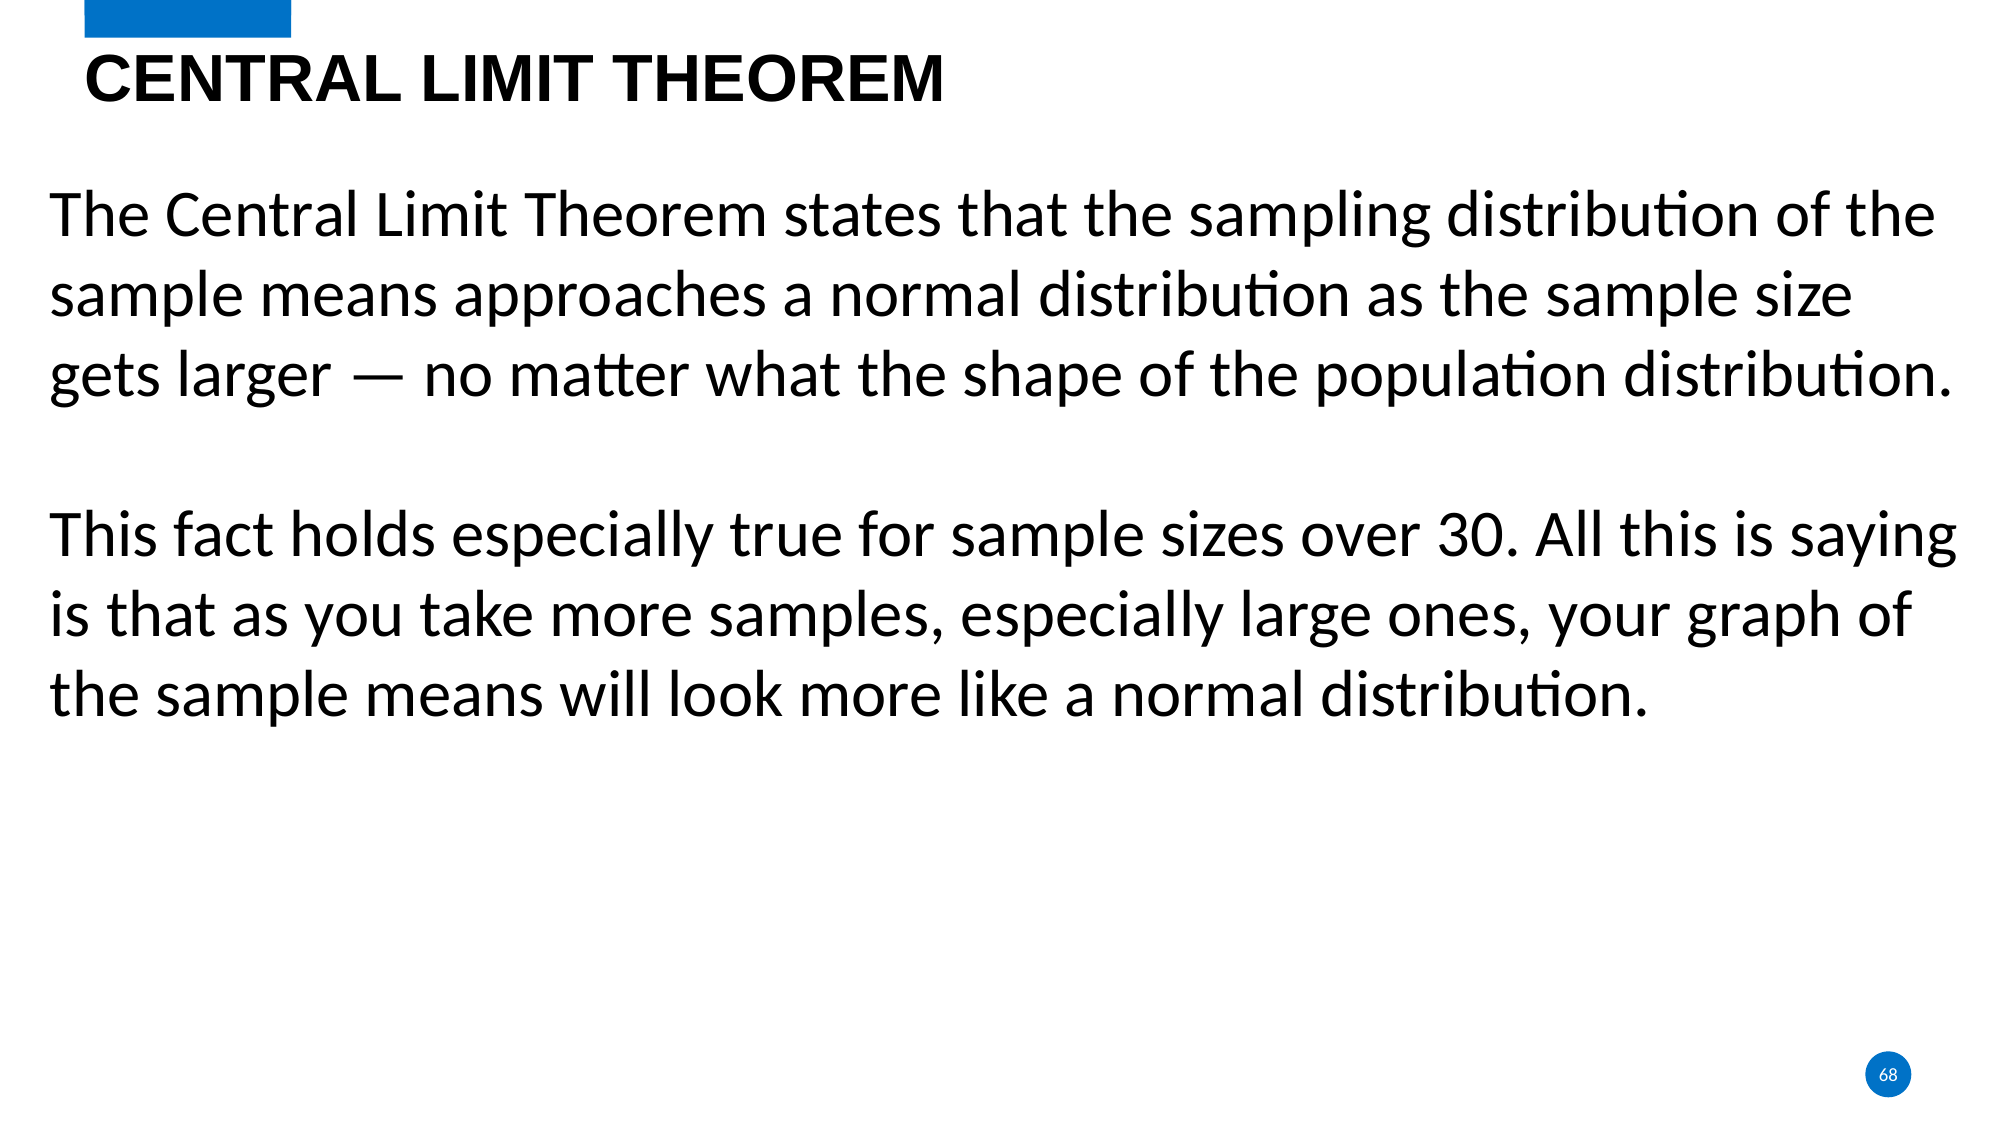

# Central LIMIT THEOREM
The Central Limit Theorem states that the sampling distribution of the sample means approaches a normal distribution as the sample size gets larger — no matter what the shape of the population distribution.

This fact holds especially true for sample sizes over 30. All this is saying is that as you take more samples, especially large ones, your graph of the sample means will look more like a normal distribution.
68